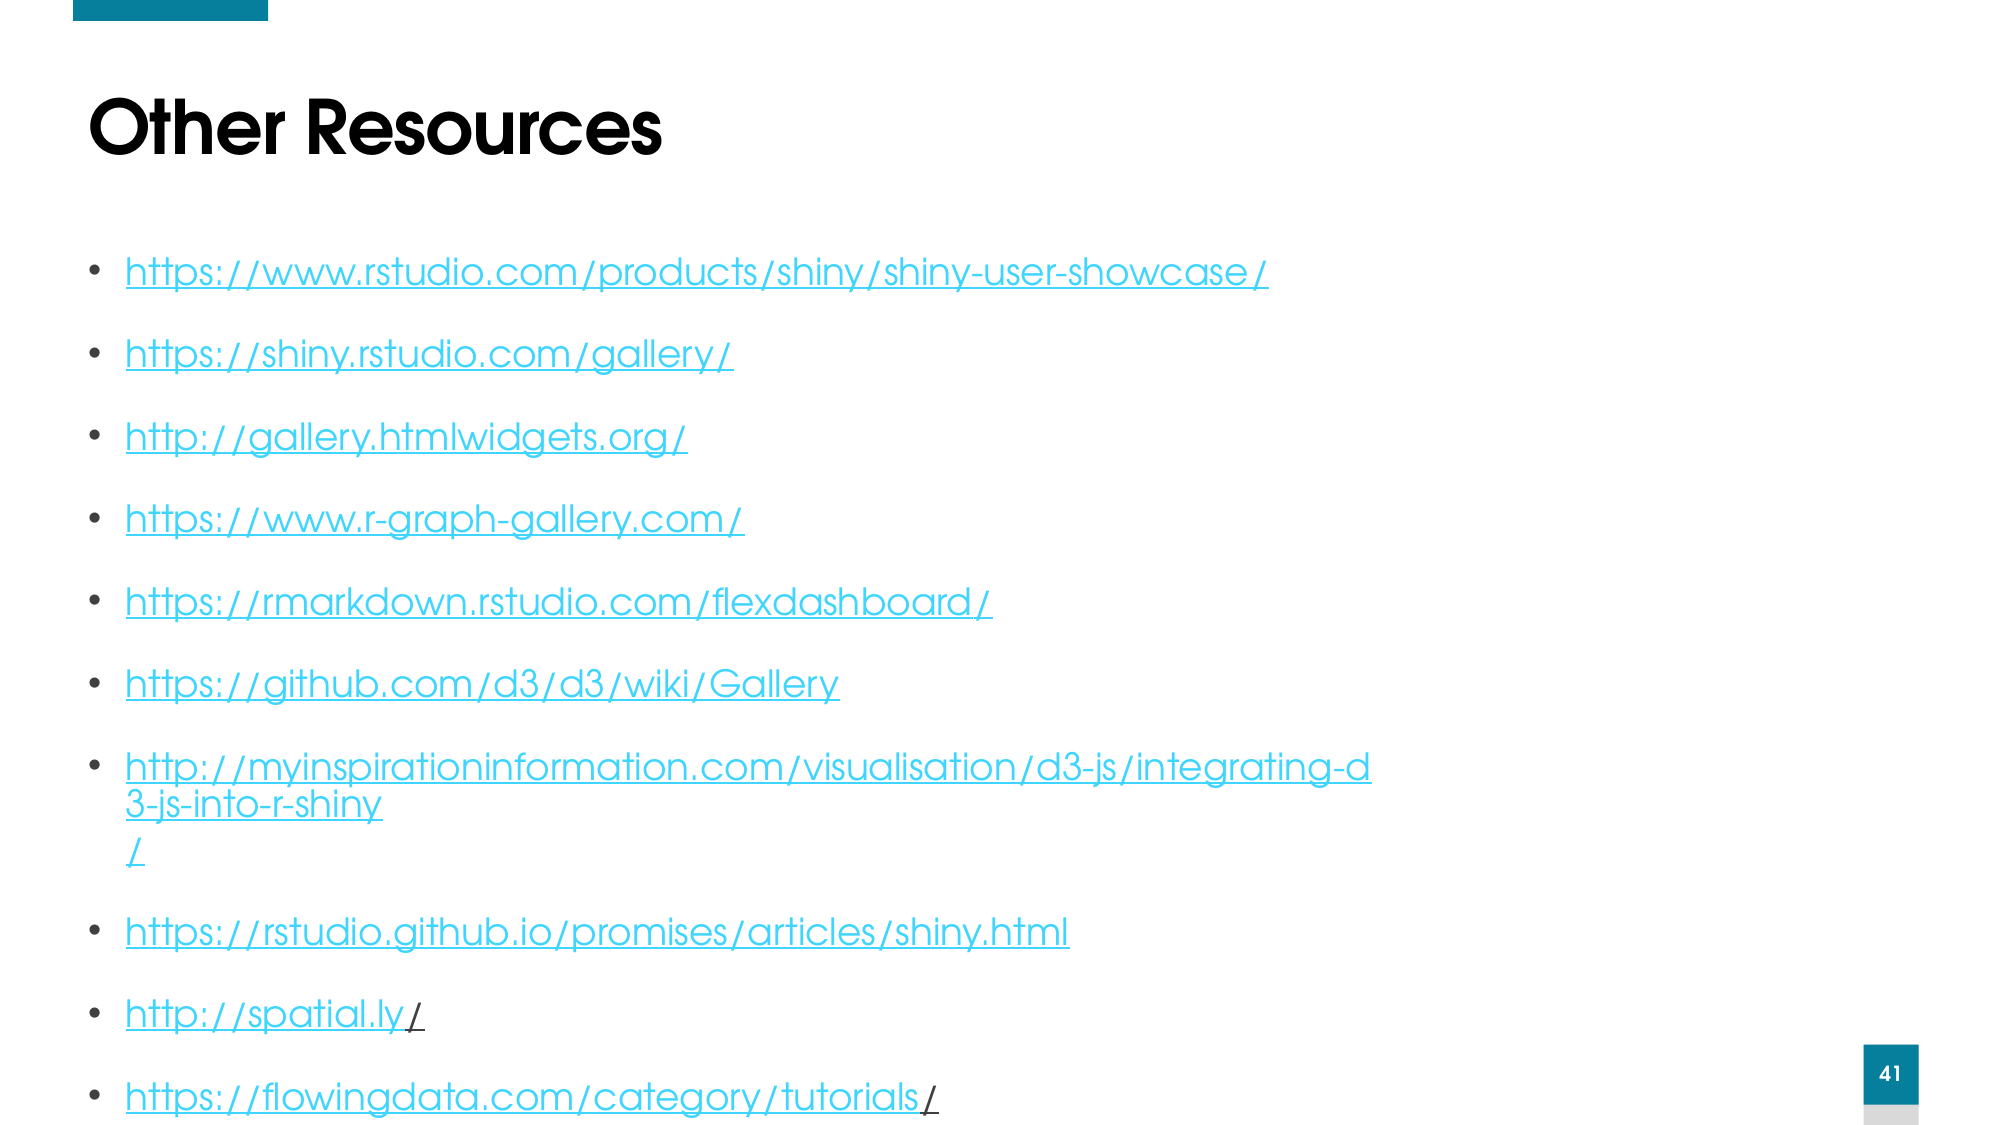

# Other Resources
https://www.rstudio.com/products/shiny/shiny-user-showcase/
https://shiny.rstudio.com/gallery/
http://gallery.htmlwidgets.org/
https://www.r-graph-gallery.com/
https://rmarkdown.rstudio.com/flexdashboard/
https://github.com/d3/d3/wiki/Gallery
http://myinspirationinformation.com/visualisation/d3-js/integrating-d3-js-into-r-shiny/
https://rstudio.github.io/promises/articles/shiny.html
http://spatial.ly/
https://flowingdata.com/category/tutorials/